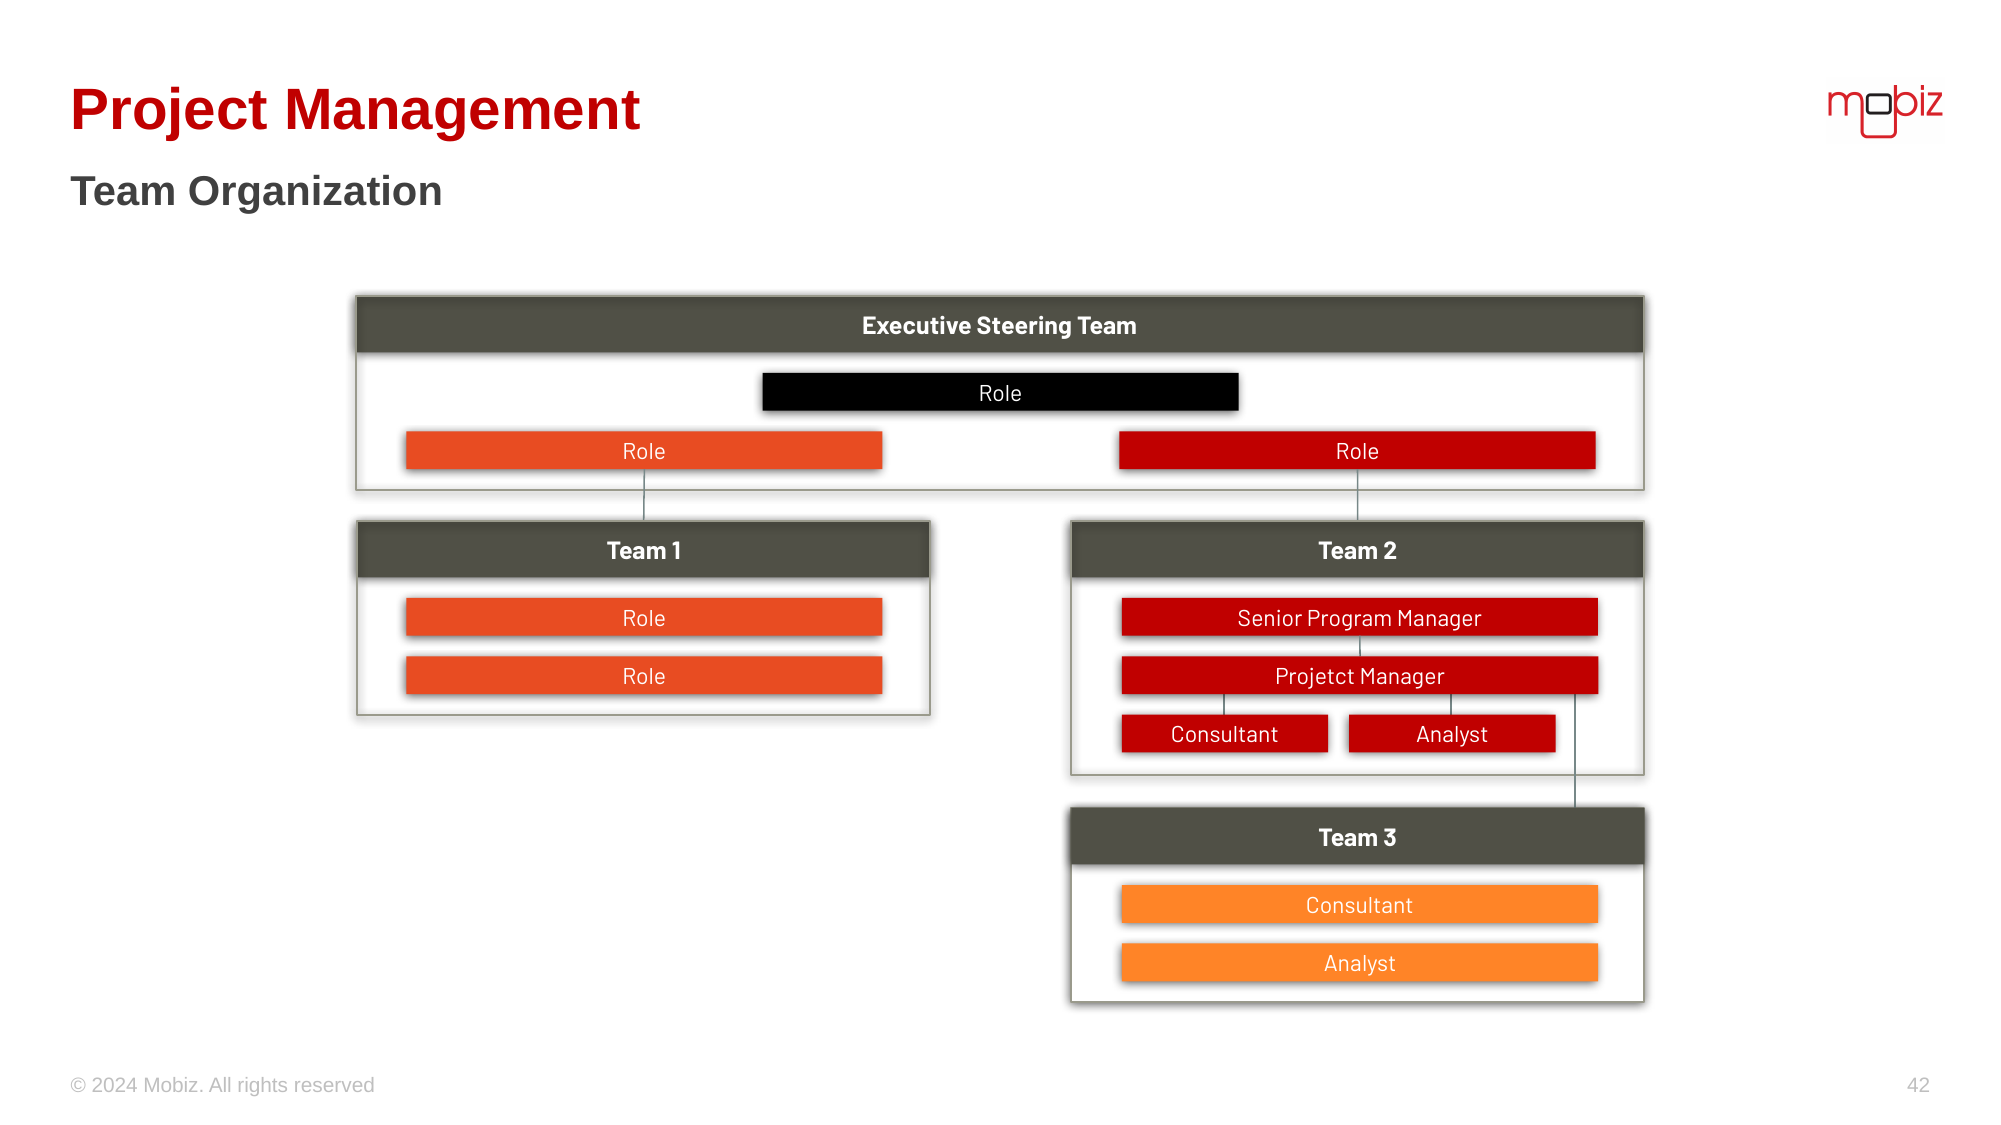

# Project Management
Team Organization
Executive Steering Team

Role

Role
Role
Team 1

Team 2

Role
Senior Program Manager
Role
Projetct Manager
Consultant
Analyst

Team 3
Consultant
Analyst
© 2024 Mobiz. All rights reserved
42